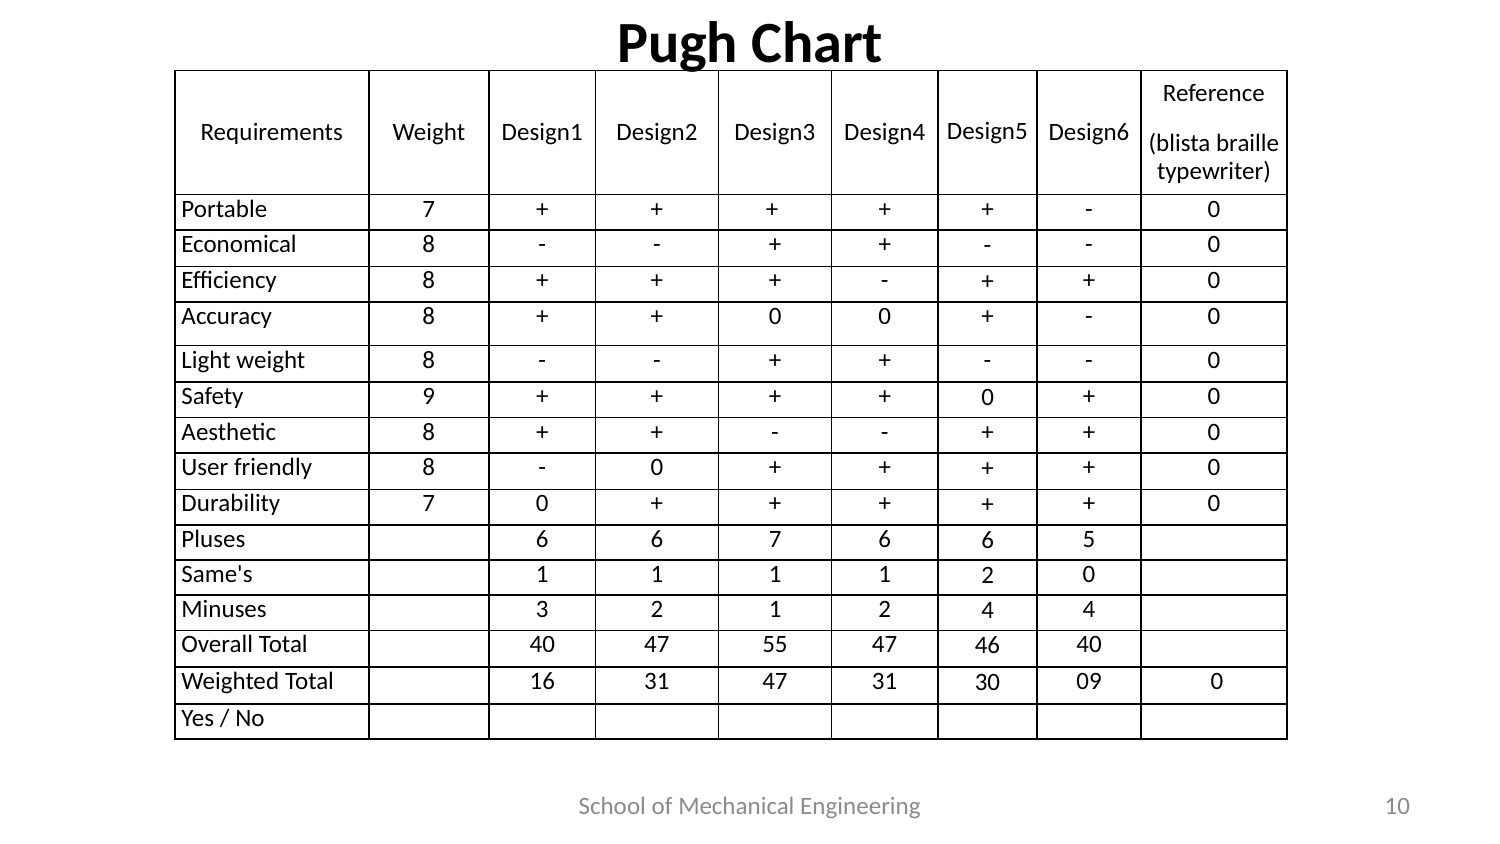

# Pugh Chart
| Requirements | Weight | Design1 | Design2 | Design3 | Design4 | Design5 | Design6 | Reference (blista braille typewriter) |
| --- | --- | --- | --- | --- | --- | --- | --- | --- |
| Portable | 7 | + | + | + | + | + | - | 0 |
| Economical | 8 | - | - | + | + | - | - | 0 |
| Efficiency | 8 | + | + | + | - | + | + | 0 |
| Accuracy | 8 | + | + | 0 | 0 | + | - | 0 |
| Light weight | 8 | - | - | + | + | - | - | 0 |
| Safety | 9 | + | + | + | + | 0 | + | 0 |
| Aesthetic | 8 | + | + | - | - | + | + | 0 |
| User friendly | 8 | - | 0 | + | + | + | + | 0 |
| Durability | 7 | 0 | + | + | + | + | + | 0 |
| Pluses |  | 6 | 6 | 7 | 6 | 6 | 5 |  |
| Same's |  | 1 | 1 | 1 | 1 | 2 | 0 |  |
| Minuses |  | 3 | 2 | 1 | 2 | 4 | 4 |  |
| Overall Total |  | 40 | 47 | 55 | 47 | 46 | 40 |  |
| Weighted Total |  | 16 | 31 | 47 | 31 | 30 | 09 | 0 |
| Yes / No |  |  |  |  |  |  |  |  |
School of Mechanical Engineering
10